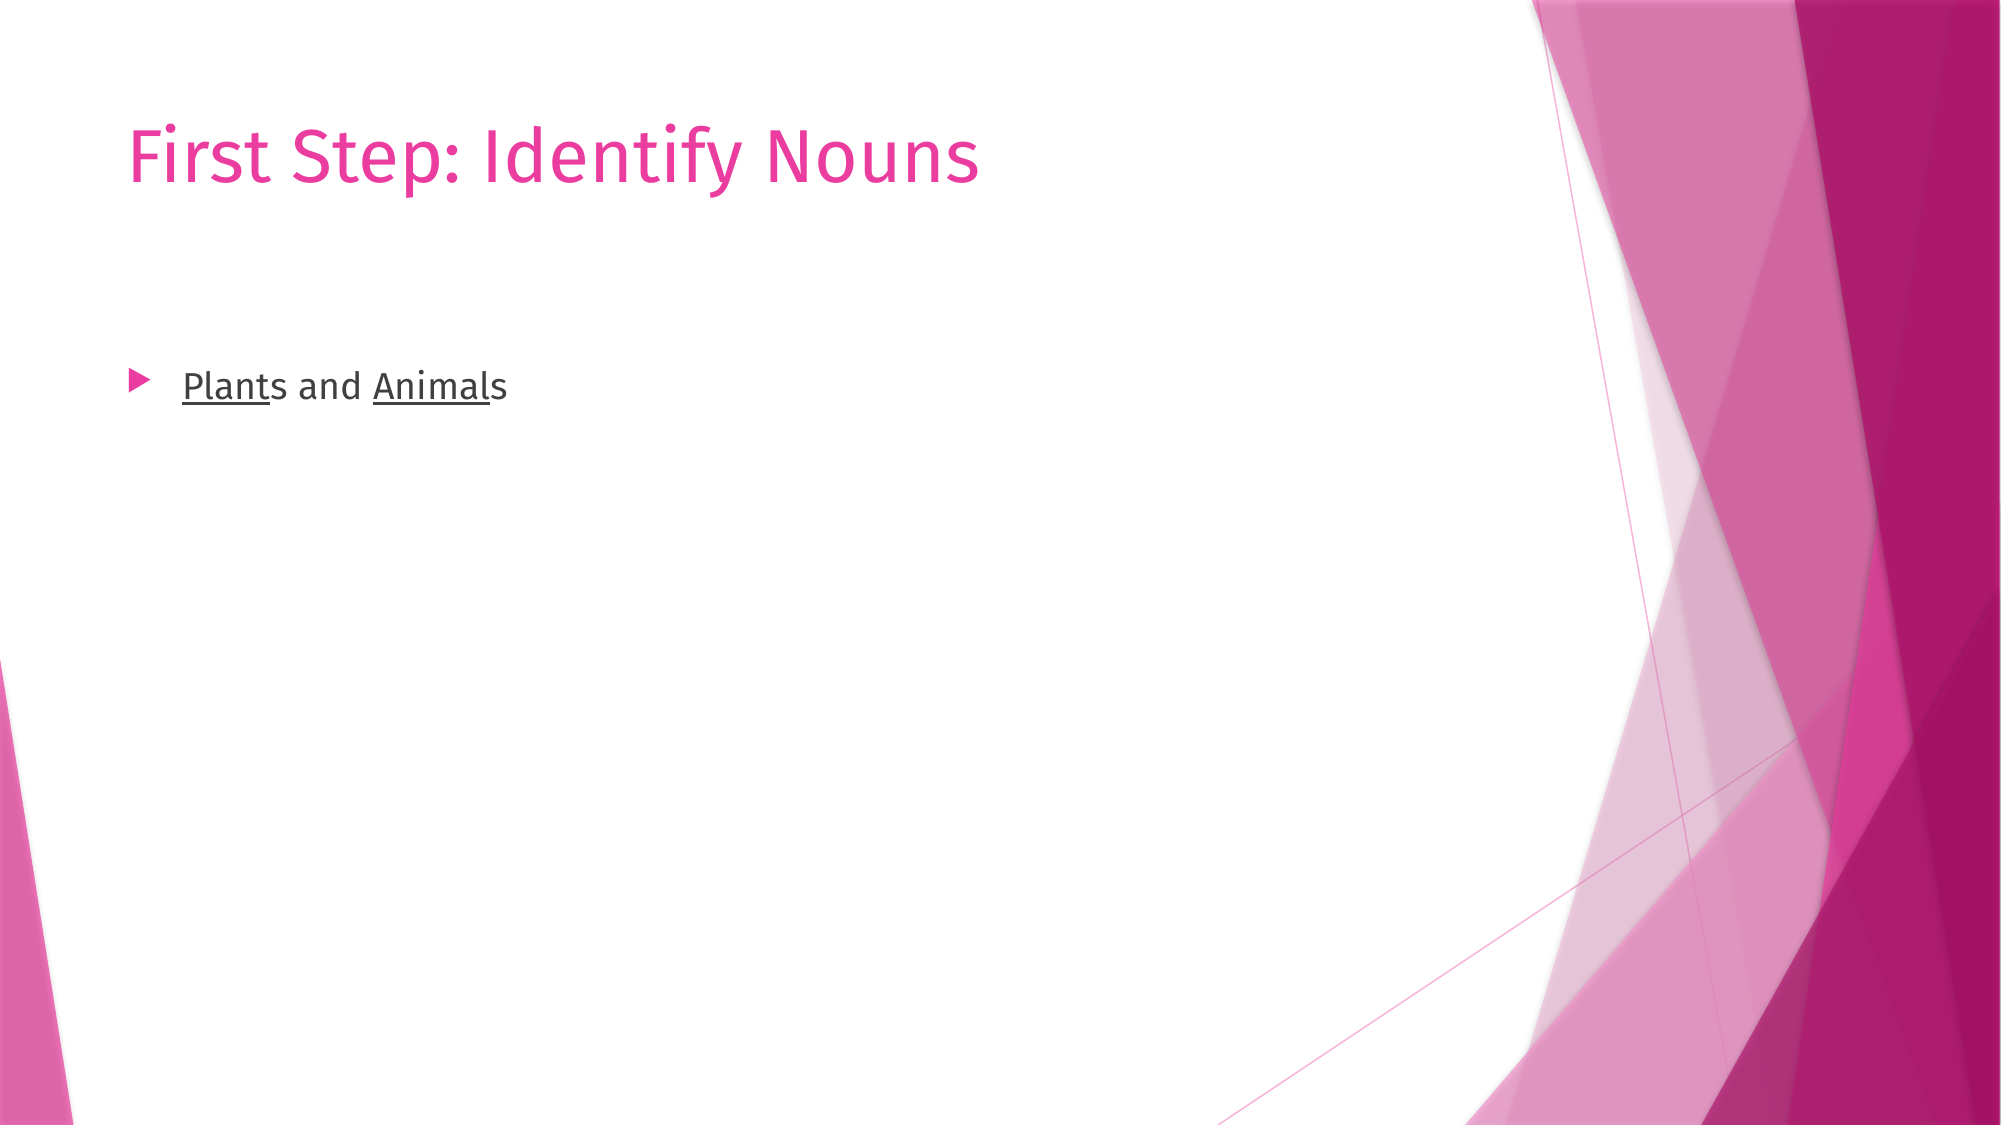

# First Step: Identify Nouns
Plants and Animals